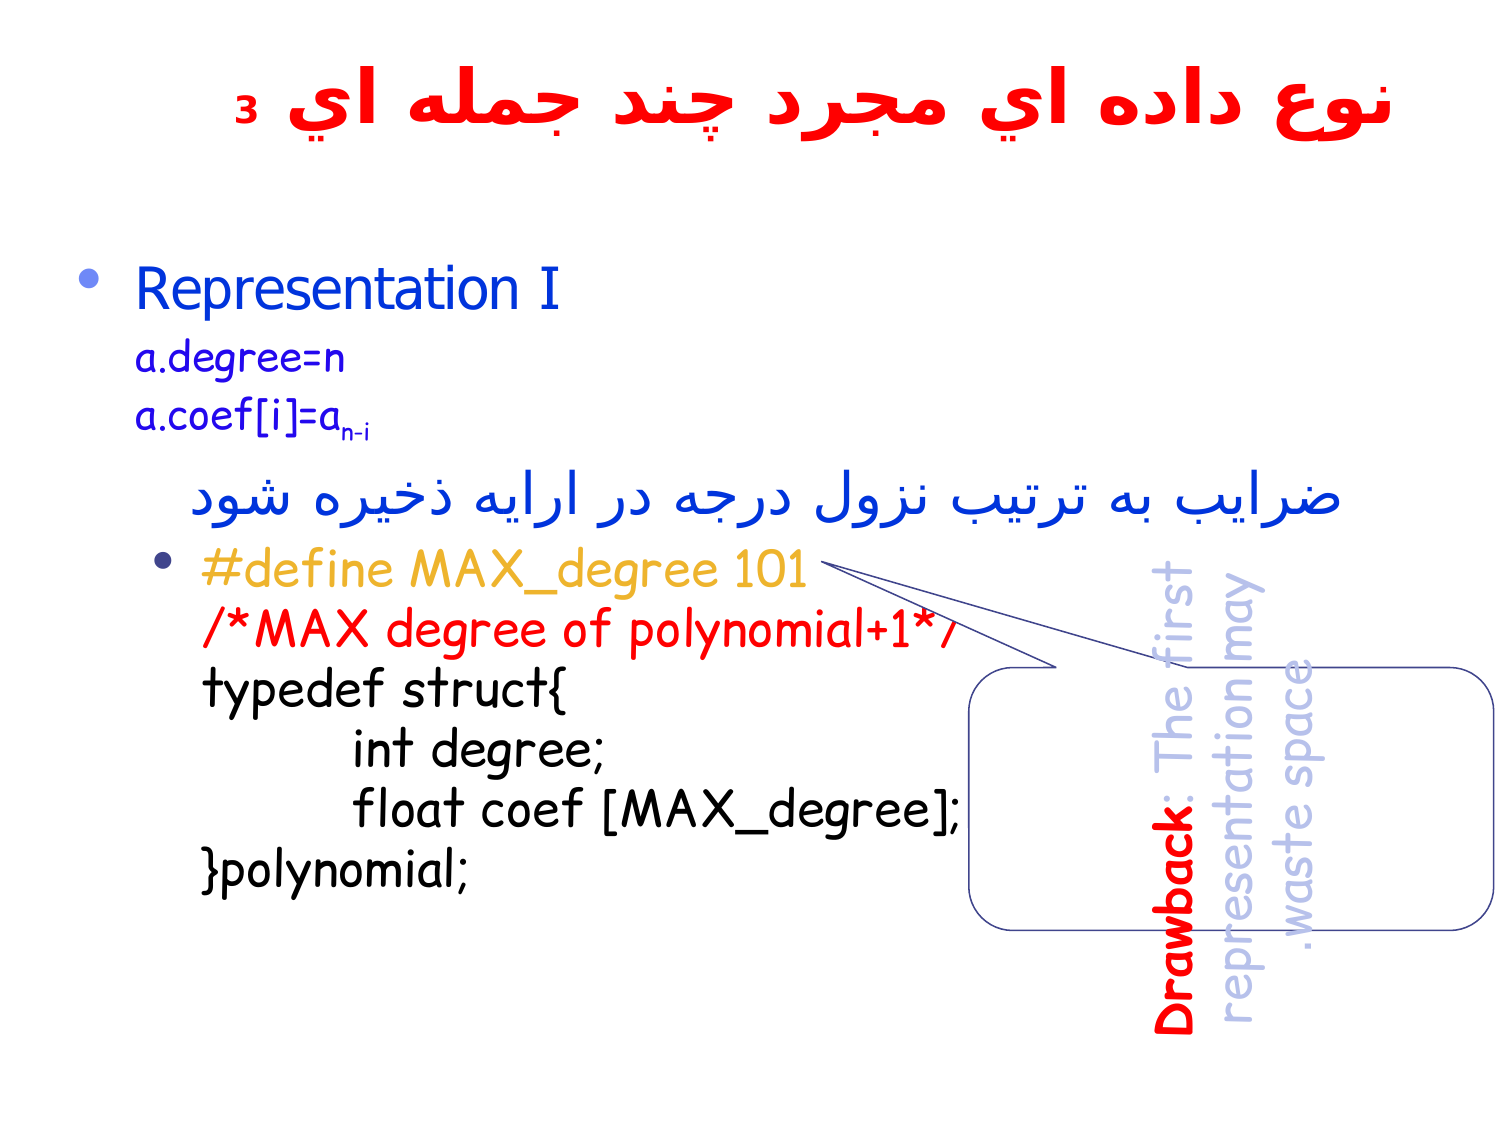

# نوع داده اي مجرد چند جمله اي 3
Representation I
a.degree=n
a.coef[i]=an-i
ضرايب به ترتيب نزول درجه در ارايه ذخيره شود
#define MAX_degree 101
/*MAX degree of polynomial+1*/
typedef struct{
	int degree;
	float coef [MAX_degree];
}polynomial;
Drawback: The first
representation may
 waste space.
دانشگاه بوعلی سینا دانشکده مهندسی کامپيوتر
20